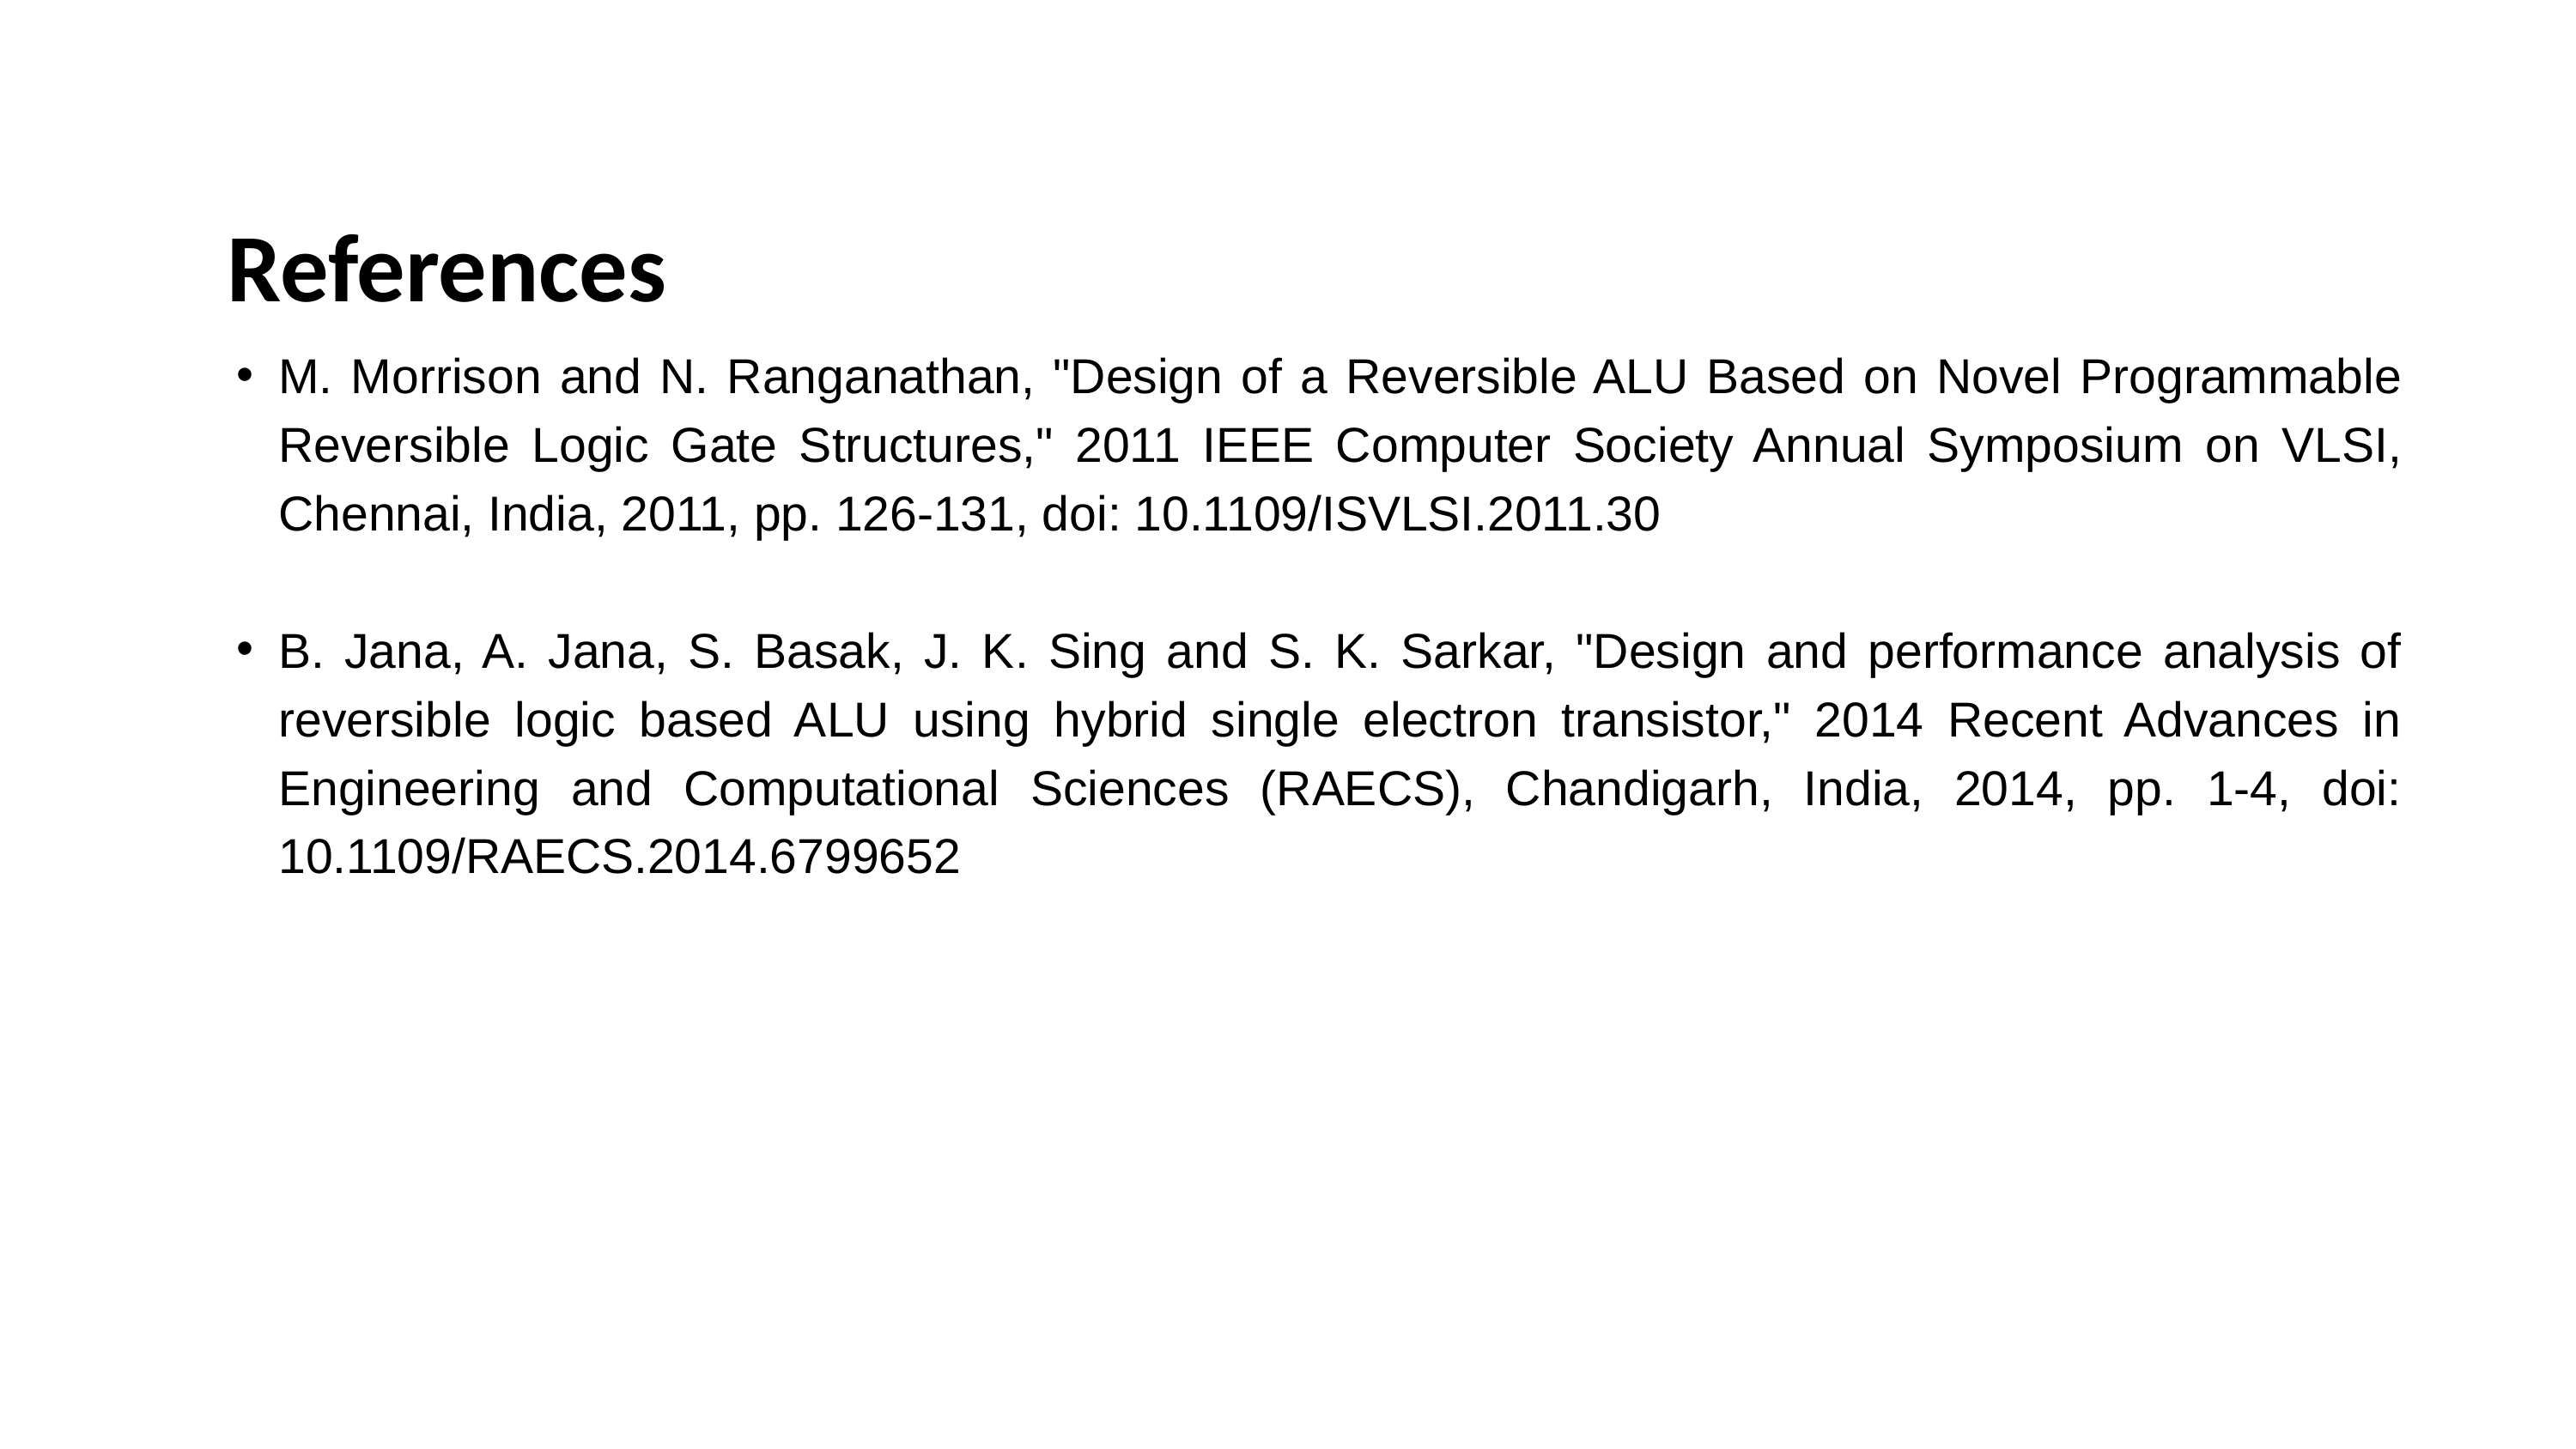

References
M. Morrison and N. Ranganathan, "Design of a Reversible ALU Based on Novel Programmable Reversible Logic Gate Structures," 2011 IEEE Computer Society Annual Symposium on VLSI, Chennai, India, 2011, pp. 126-131, doi: 10.1109/ISVLSI.2011.30

B. Jana, A. Jana, S. Basak, J. K. Sing and S. K. Sarkar, "Design and performance analysis of reversible logic based ALU using hybrid single electron transistor," 2014 Recent Advances in Engineering and Computational Sciences (RAECS), Chandigarh, India, 2014, pp. 1-4, doi: 10.1109/RAECS.2014.6799652